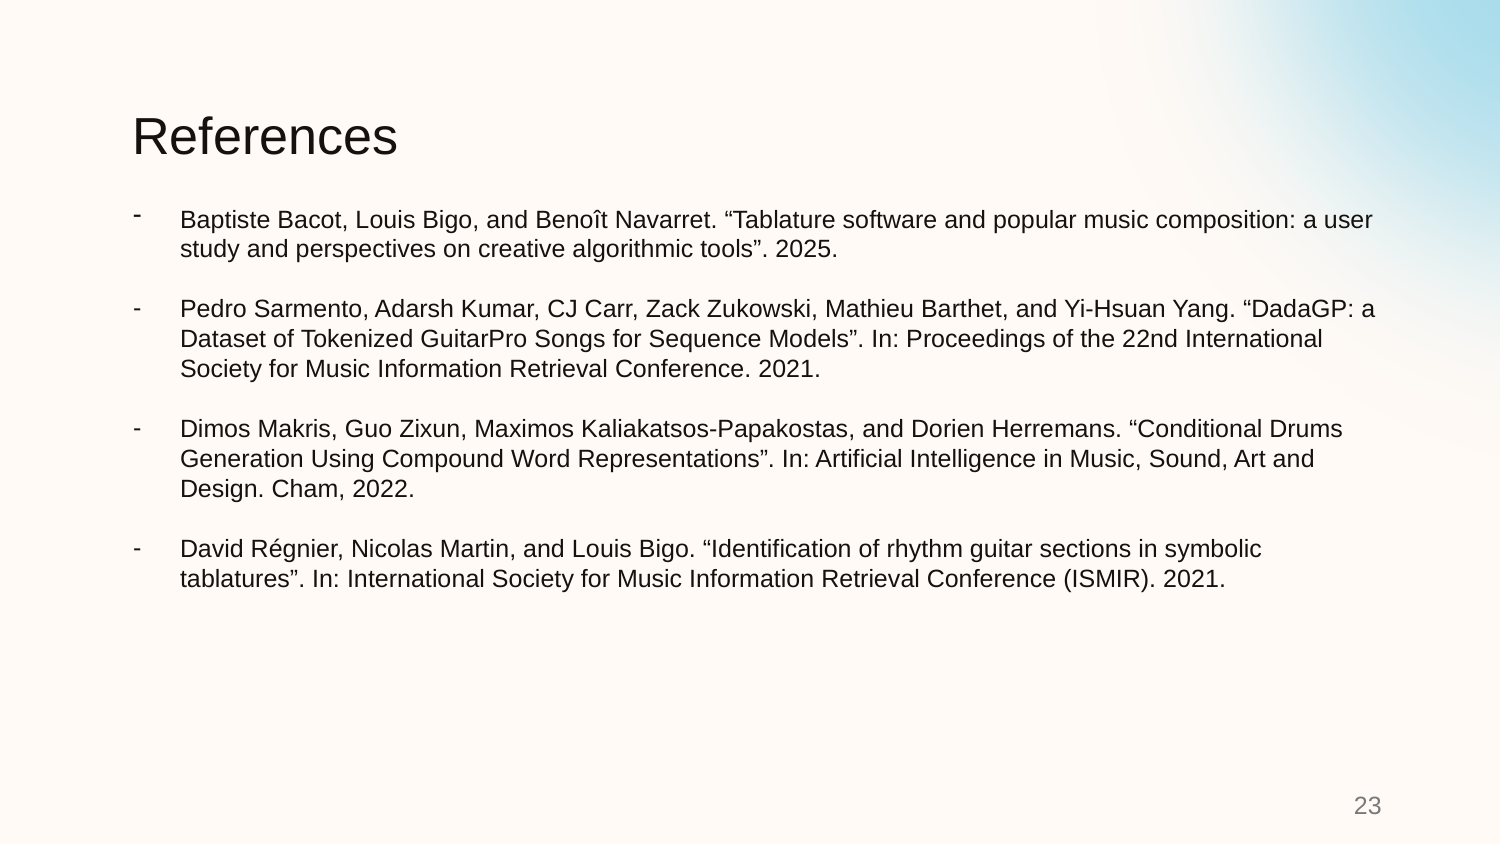

# References
Baptiste Bacot, Louis Bigo, and Benoît Navarret. “Tablature software and popular music composition: a user study and perspectives on creative algorithmic tools”. 2025.

Pedro Sarmento, Adarsh Kumar, CJ Carr, Zack Zukowski, Mathieu Barthet, and Yi-Hsuan Yang. “DadaGP: a Dataset of Tokenized GuitarPro Songs for Sequence Models”. In: Proceedings of the 22nd International Society for Music Information Retrieval Conference. 2021.

Dimos Makris, Guo Zixun, Maximos Kaliakatsos-Papakostas, and Dorien Herremans. “Conditional Drums Generation Using Compound Word Representations”. In: Artificial Intelligence in Music, Sound, Art and Design. Cham, 2022.

David Régnier, Nicolas Martin, and Louis Bigo. “Identification of rhythm guitar sections in symbolic tablatures”. In: International Society for Music Information Retrieval Conference (ISMIR). 2021.

23